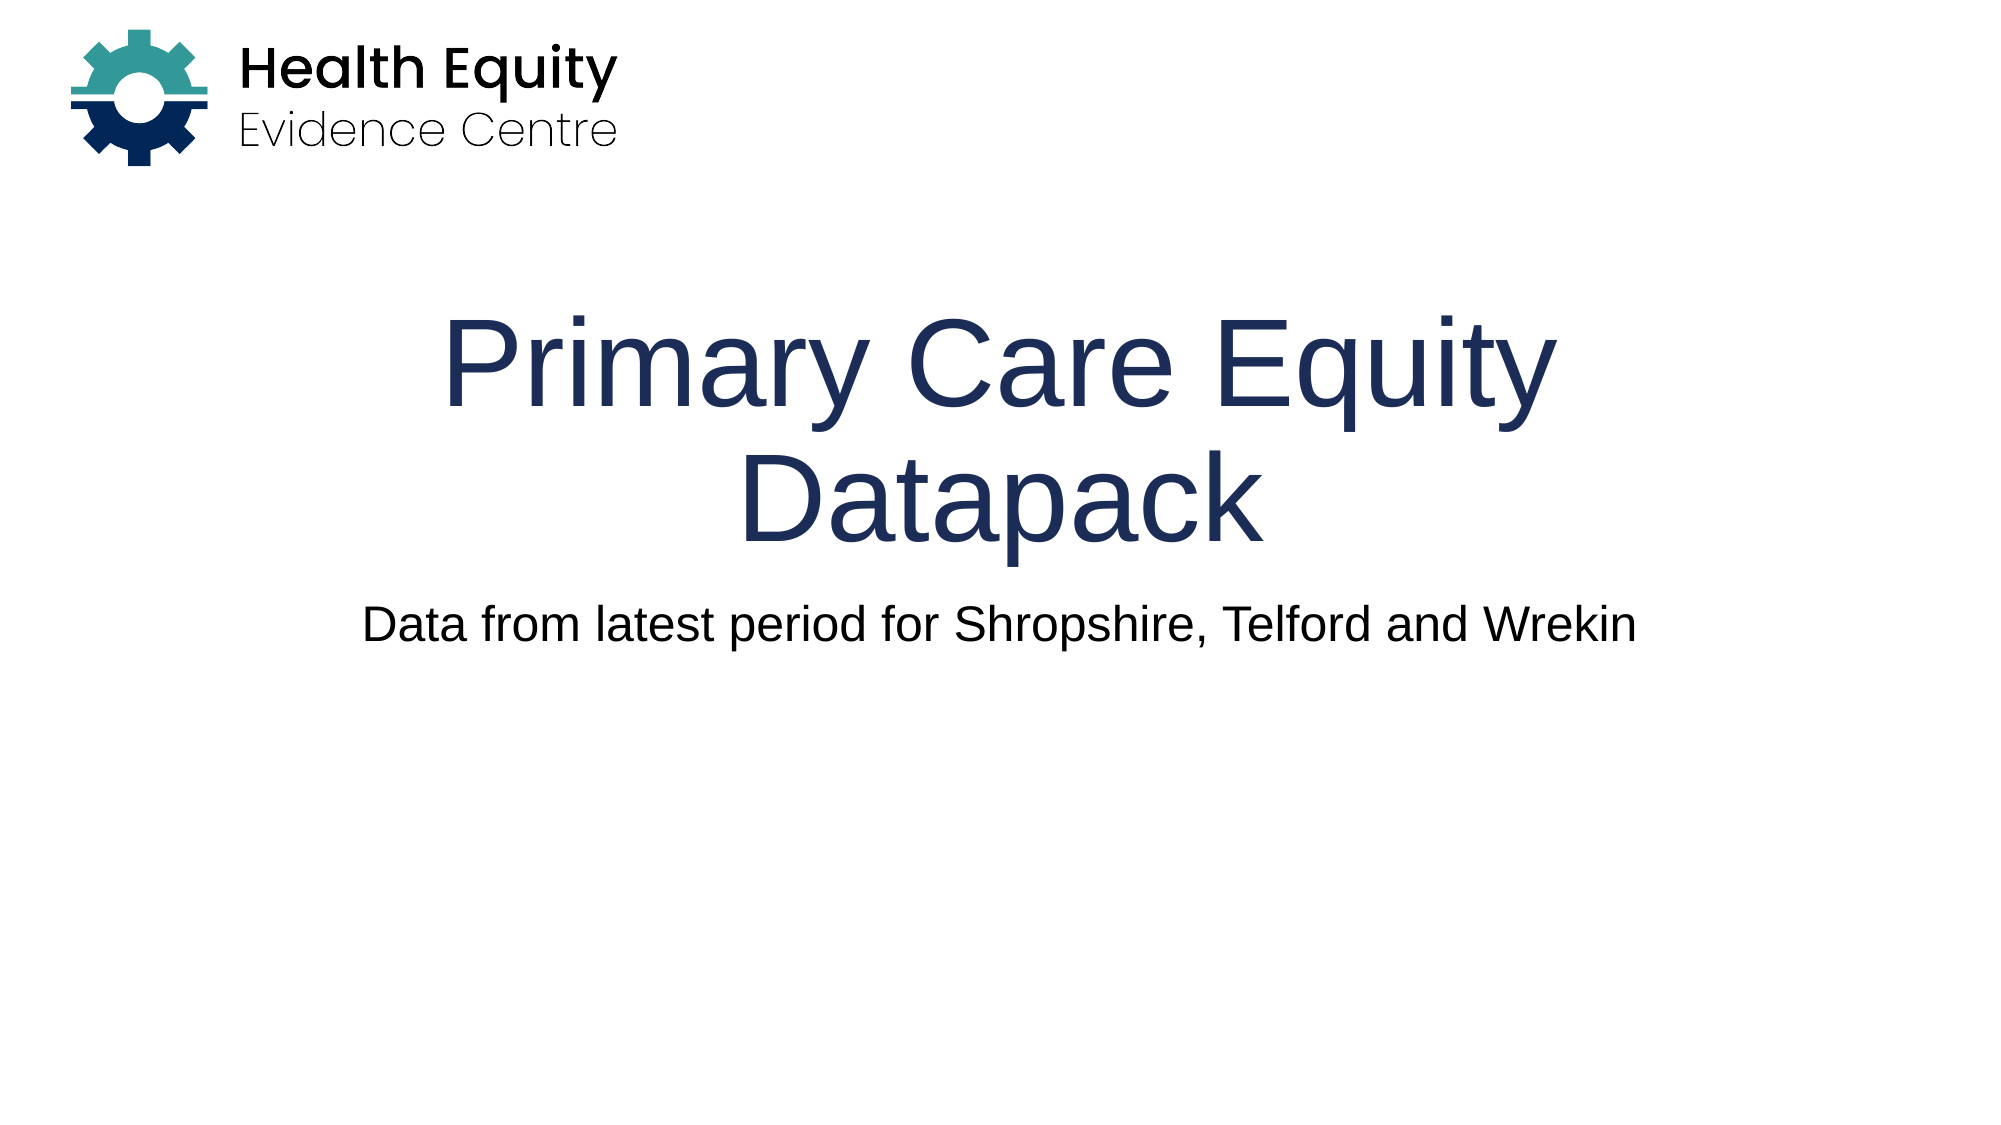

# Primary Care Equity Datapack
Data from latest period for Shropshire, Telford and Wrekin